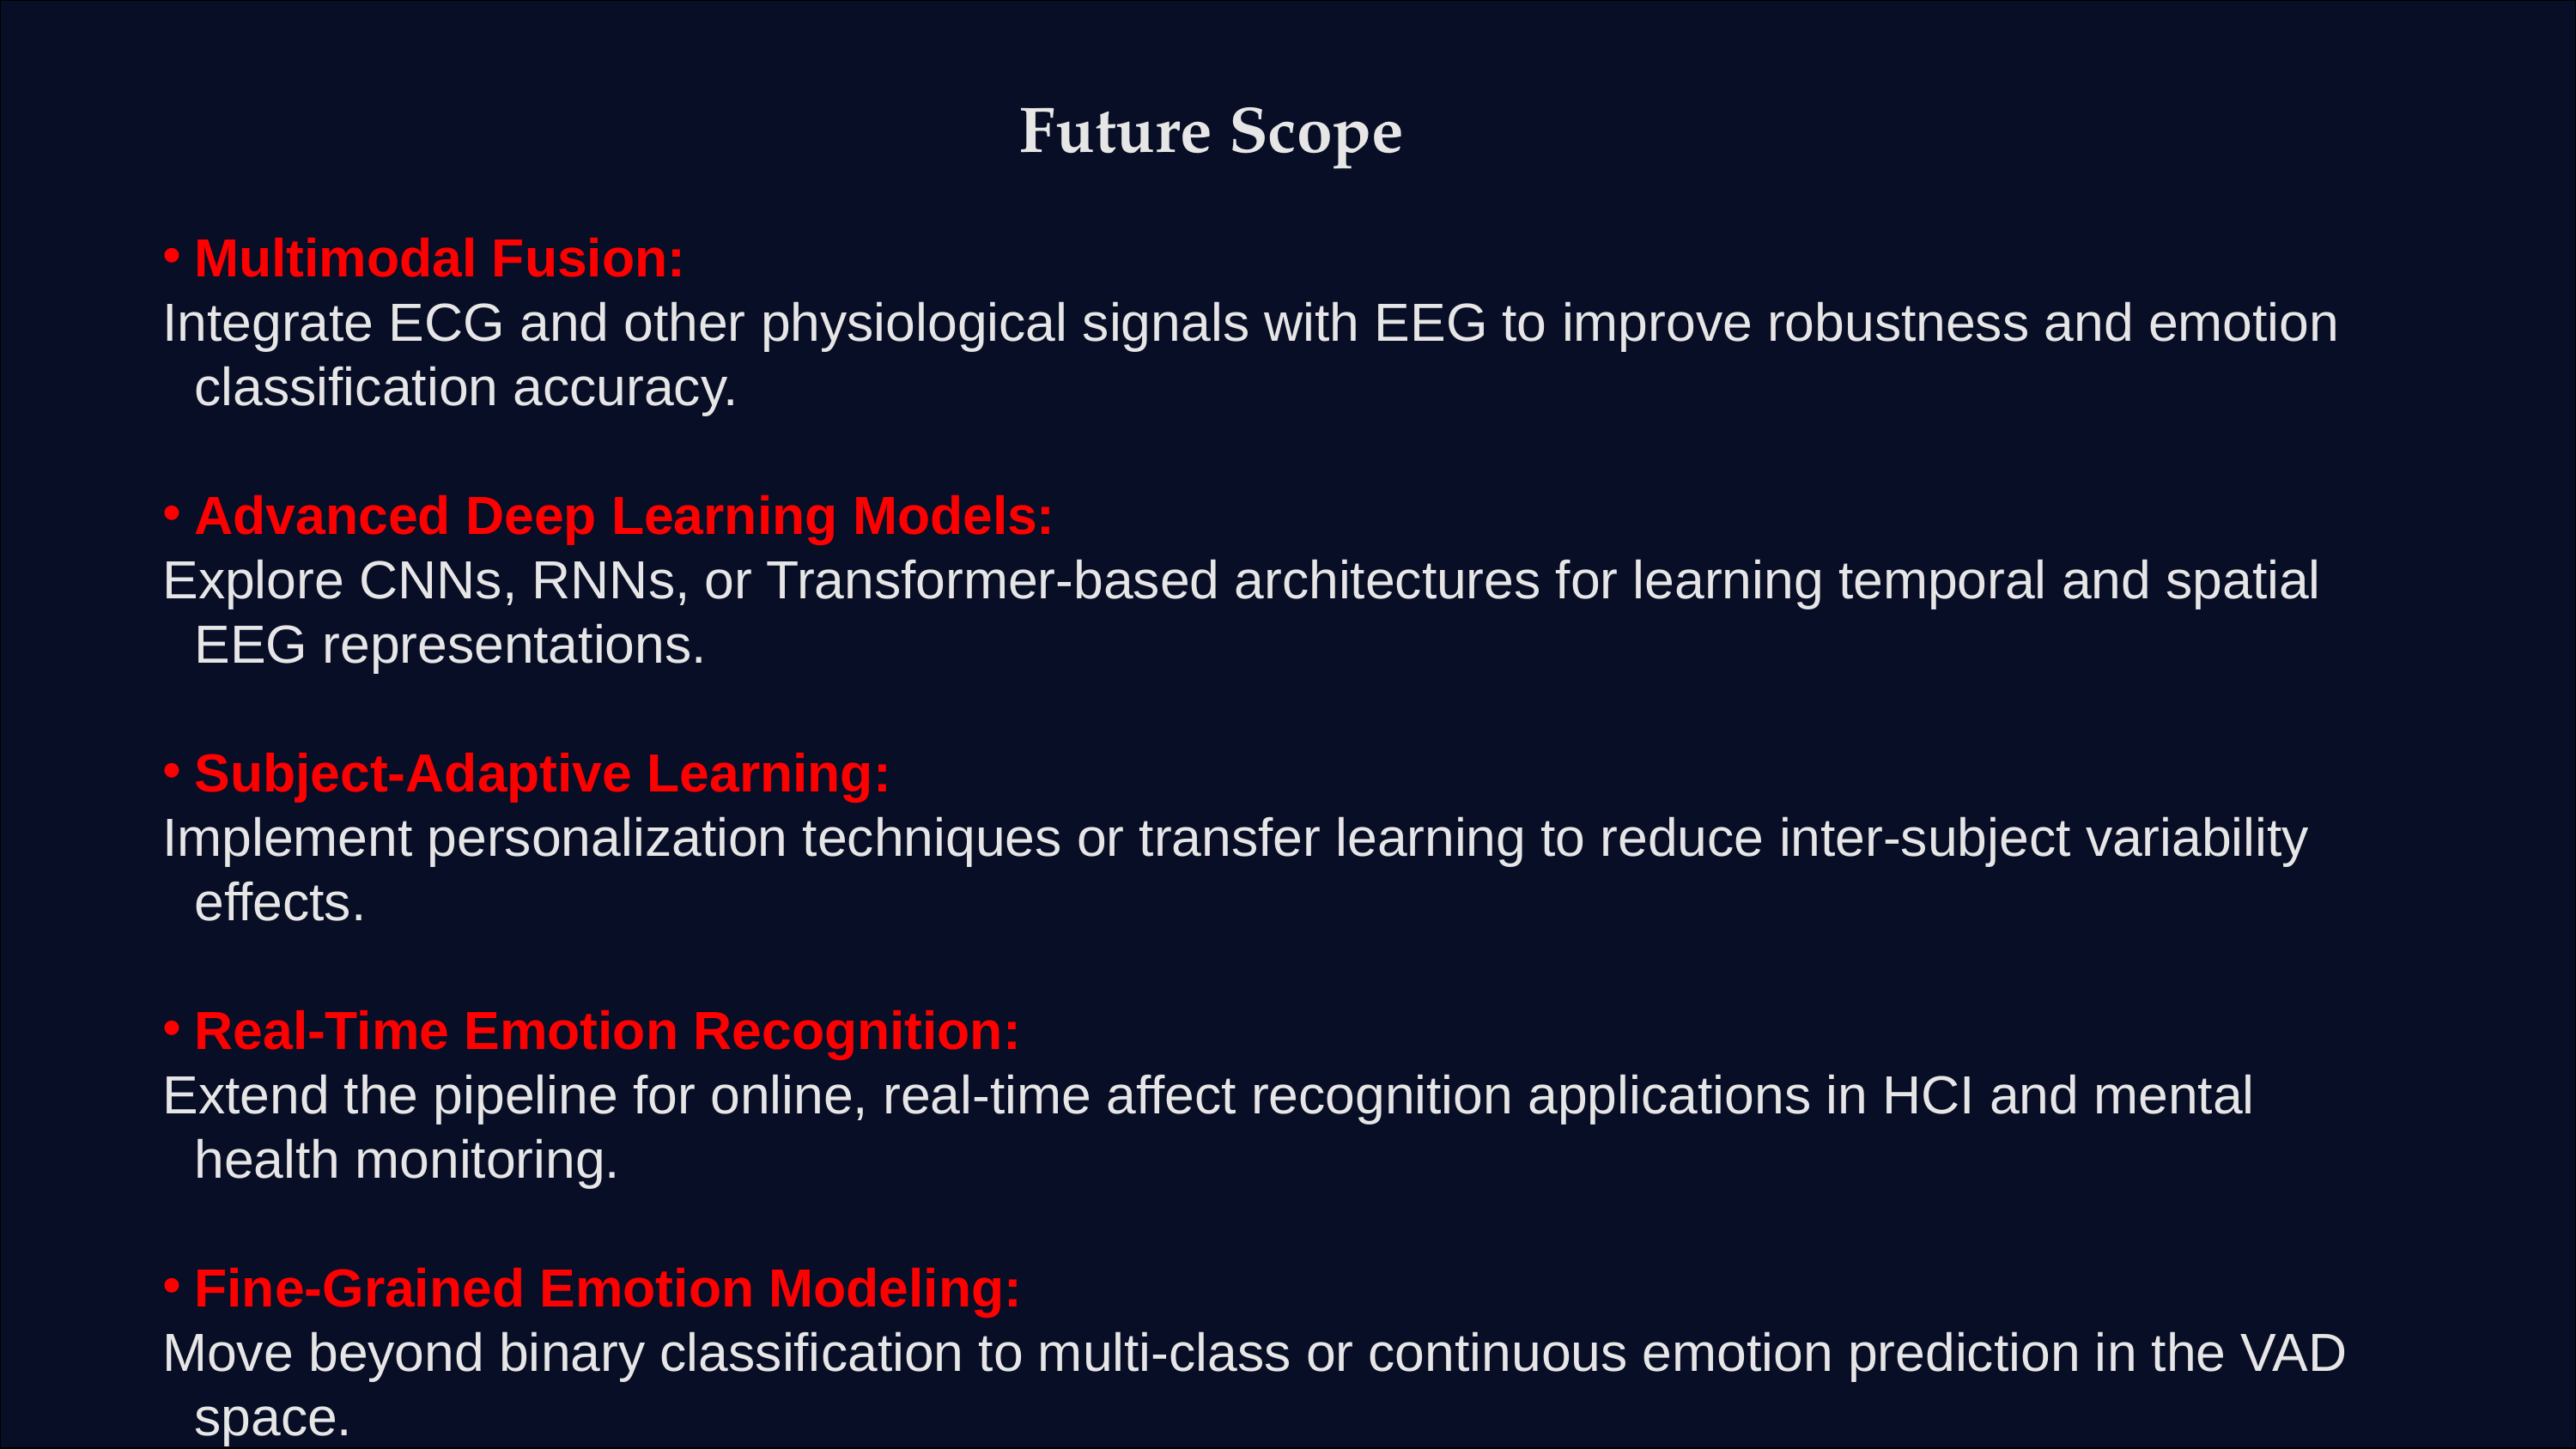

Future Scope
Multimodal Fusion:
Integrate ECG and other physiological signals with EEG to improve robustness and emotion classification accuracy.

Advanced Deep Learning Models:
Explore CNNs, RNNs, or Transformer-based architectures for learning temporal and spatial EEG representations.

Subject-Adaptive Learning:
Implement personalization techniques or transfer learning to reduce inter-subject variability effects.

Real-Time Emotion Recognition:
Extend the pipeline for online, real-time affect recognition applications in HCI and mental health monitoring.

Fine-Grained Emotion Modeling:
Move beyond binary classification to multi-class or continuous emotion prediction in the VAD space.